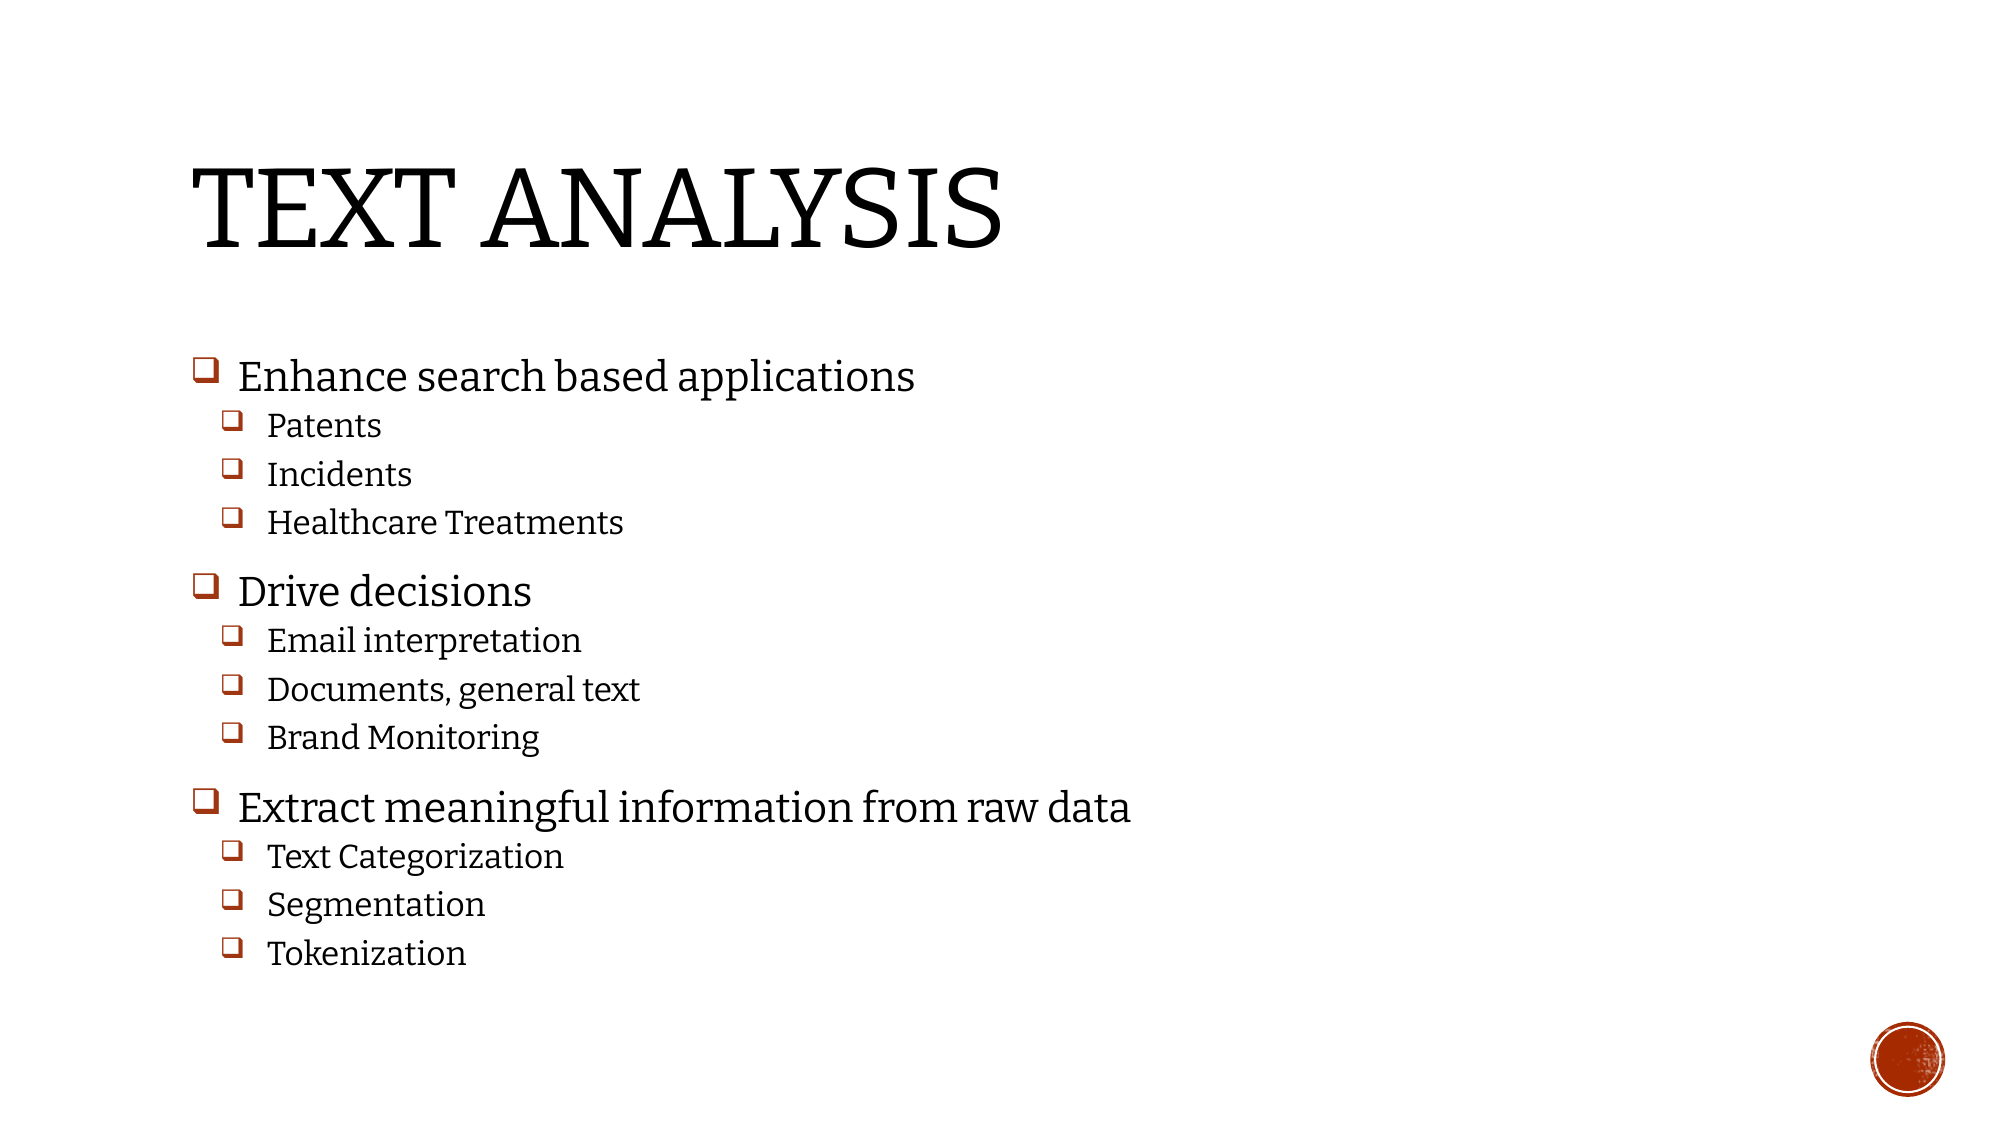

# TEXT ANALYSIS
Enhance search based applications
Patents
Incidents
Healthcare Treatments
Drive decisions
Email interpretation
Documents, general text
Brand Monitoring
Extract meaningful information from raw data
Text Categorization
Segmentation
Tokenization